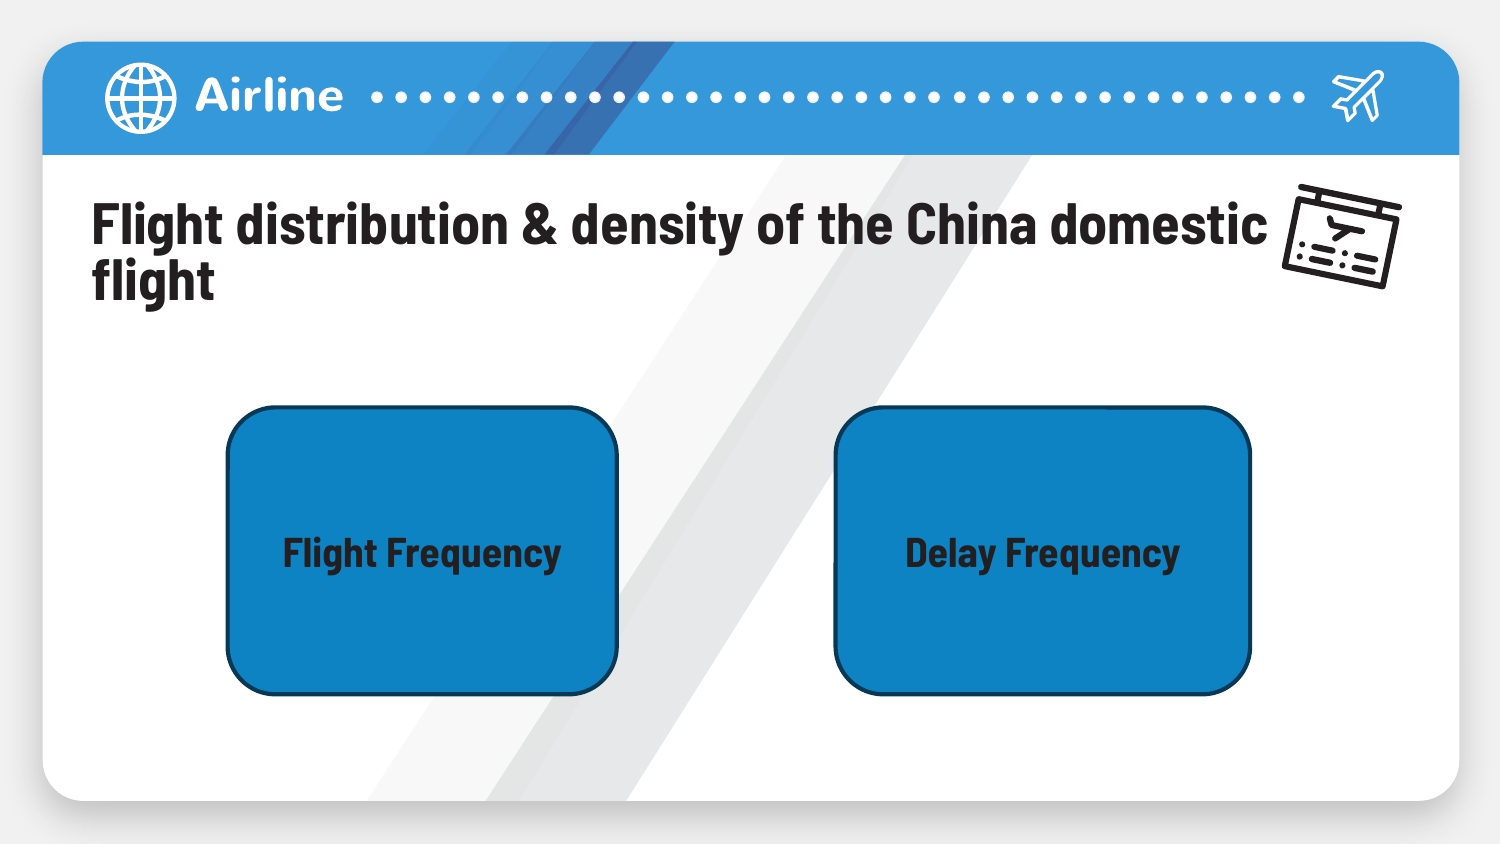

# Flight distribution & density of the China domestic flight

Flight Frequency
Delay Frequency